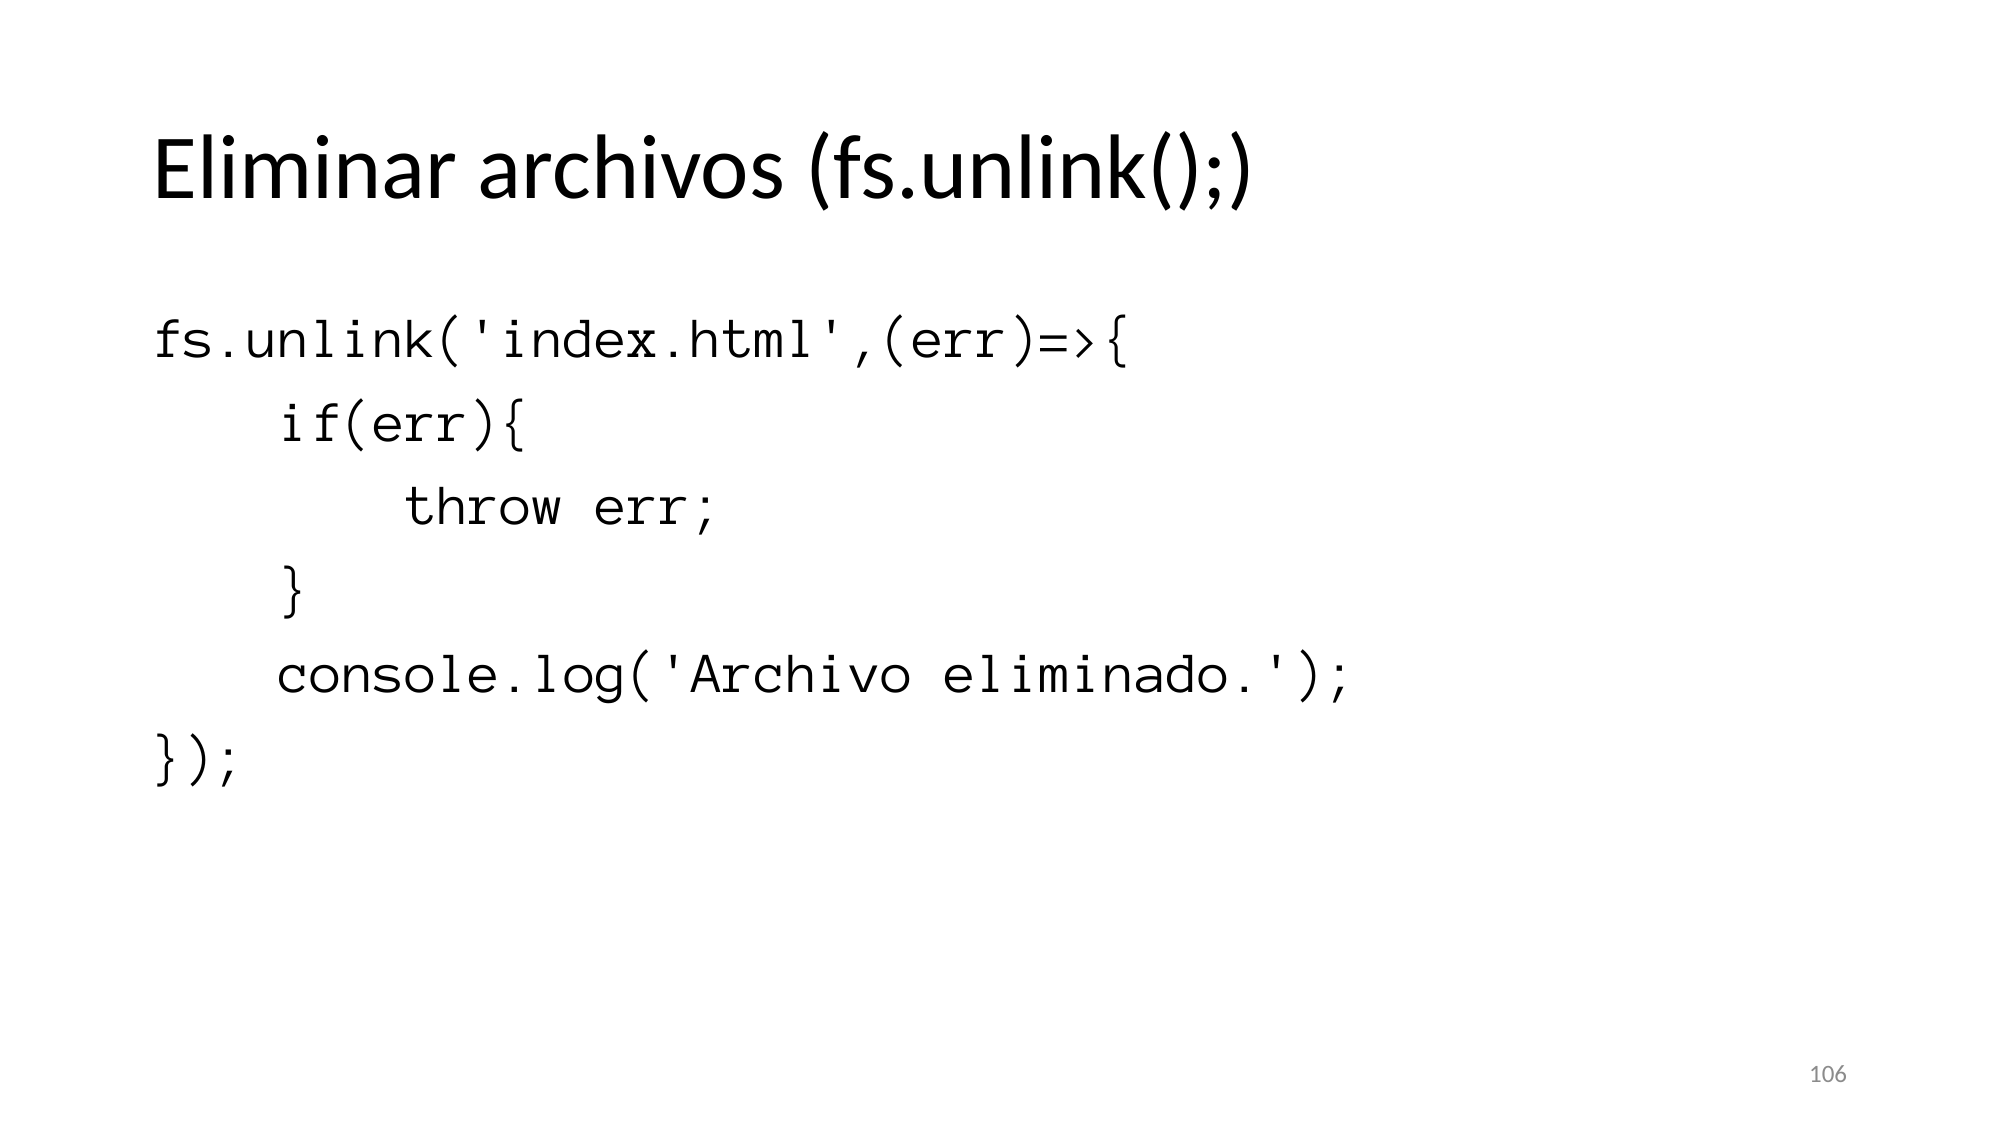

# Eliminar archivos (fs.unlink();)
fs.unlink('index.html',(err)=>{
    if(err){
        throw err;
    }
    console.log('Archivo eliminado.');
});

106